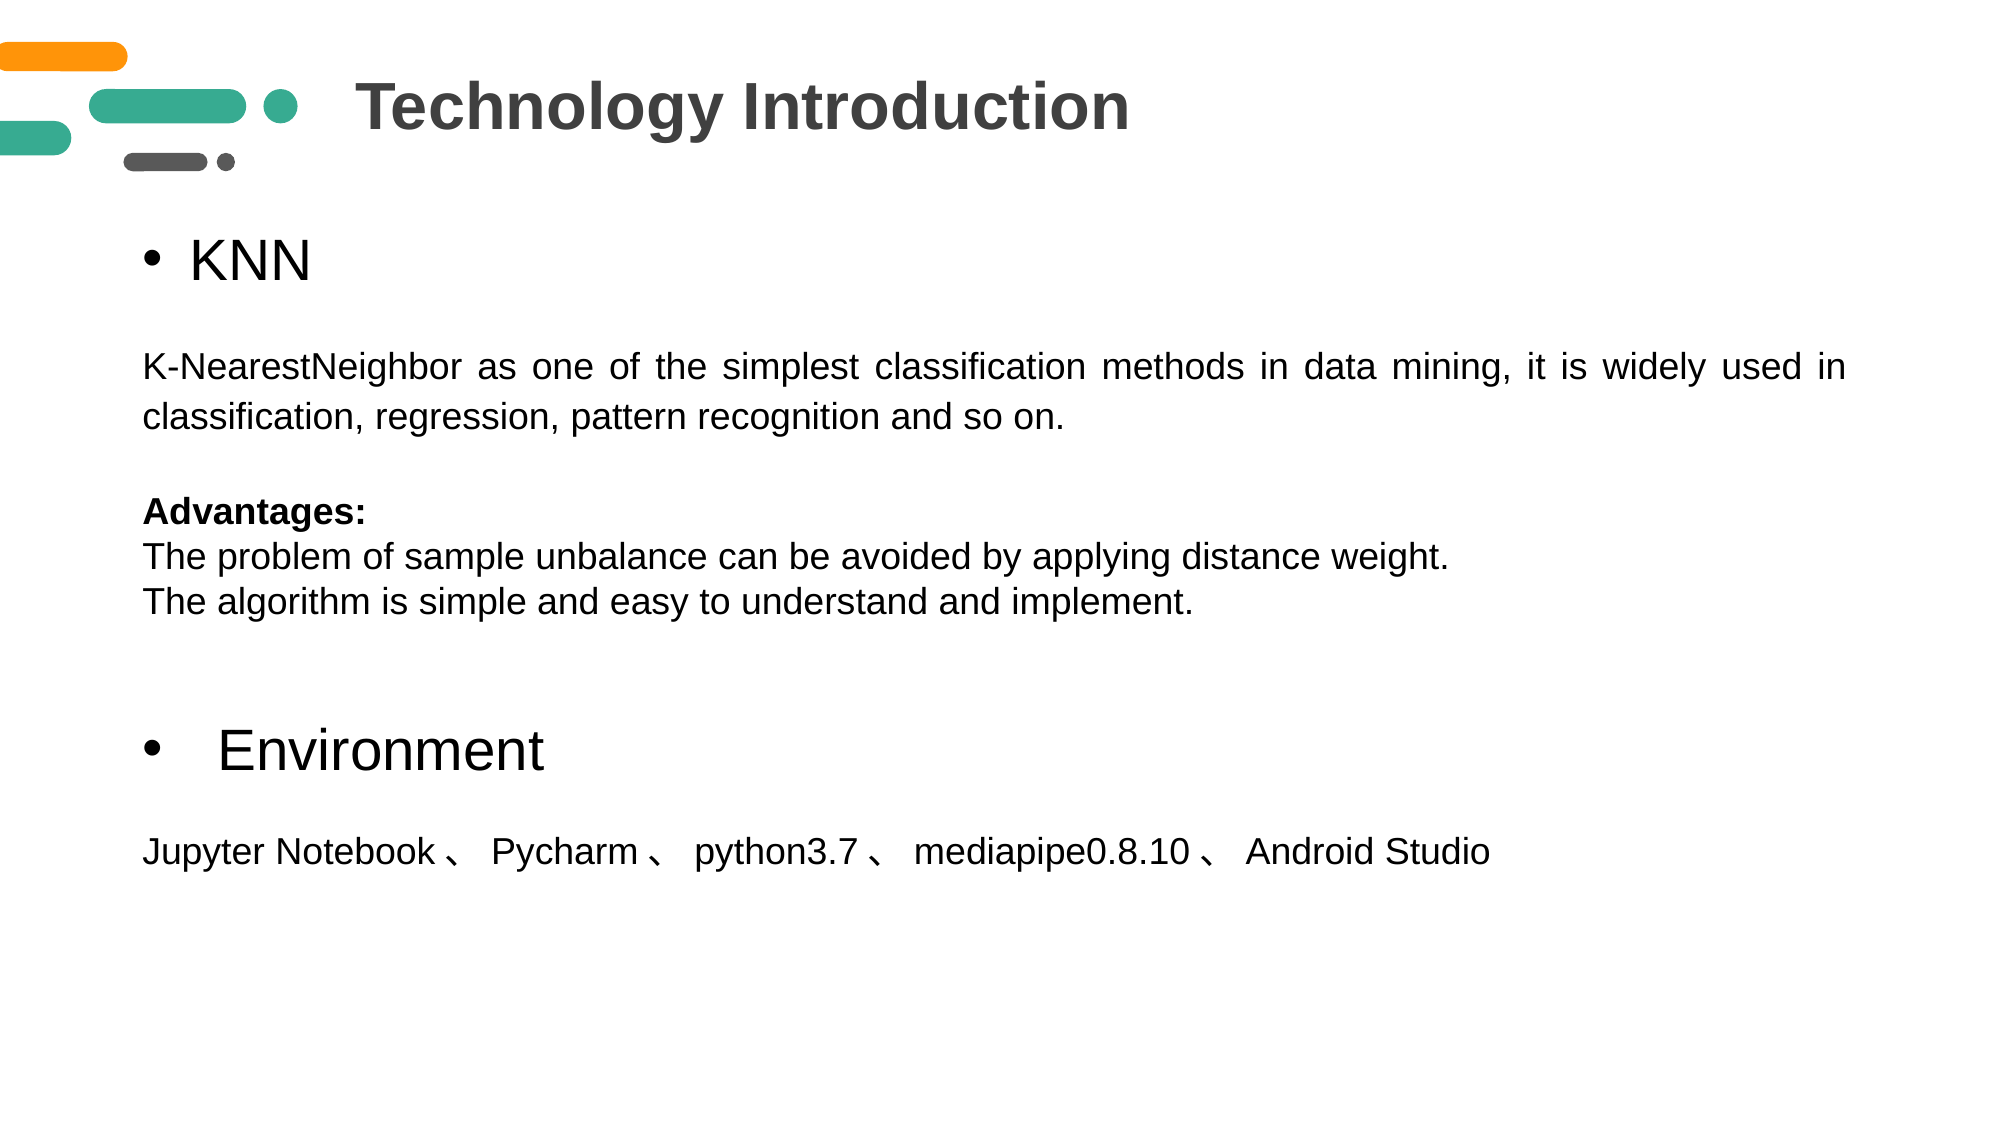

Technology Introduction
KNN

K-NearestNeighbor as one of the simplest classification methods in data mining, it is widely used in classification, regression, pattern recognition and so on.

Advantages:
The problem of sample unbalance can be avoided by applying distance weight.
The algorithm is simple and easy to understand and implement.

Environment

Jupyter Notebook、Pycharm、python3.7、mediapipe0.8.10、Android Studio